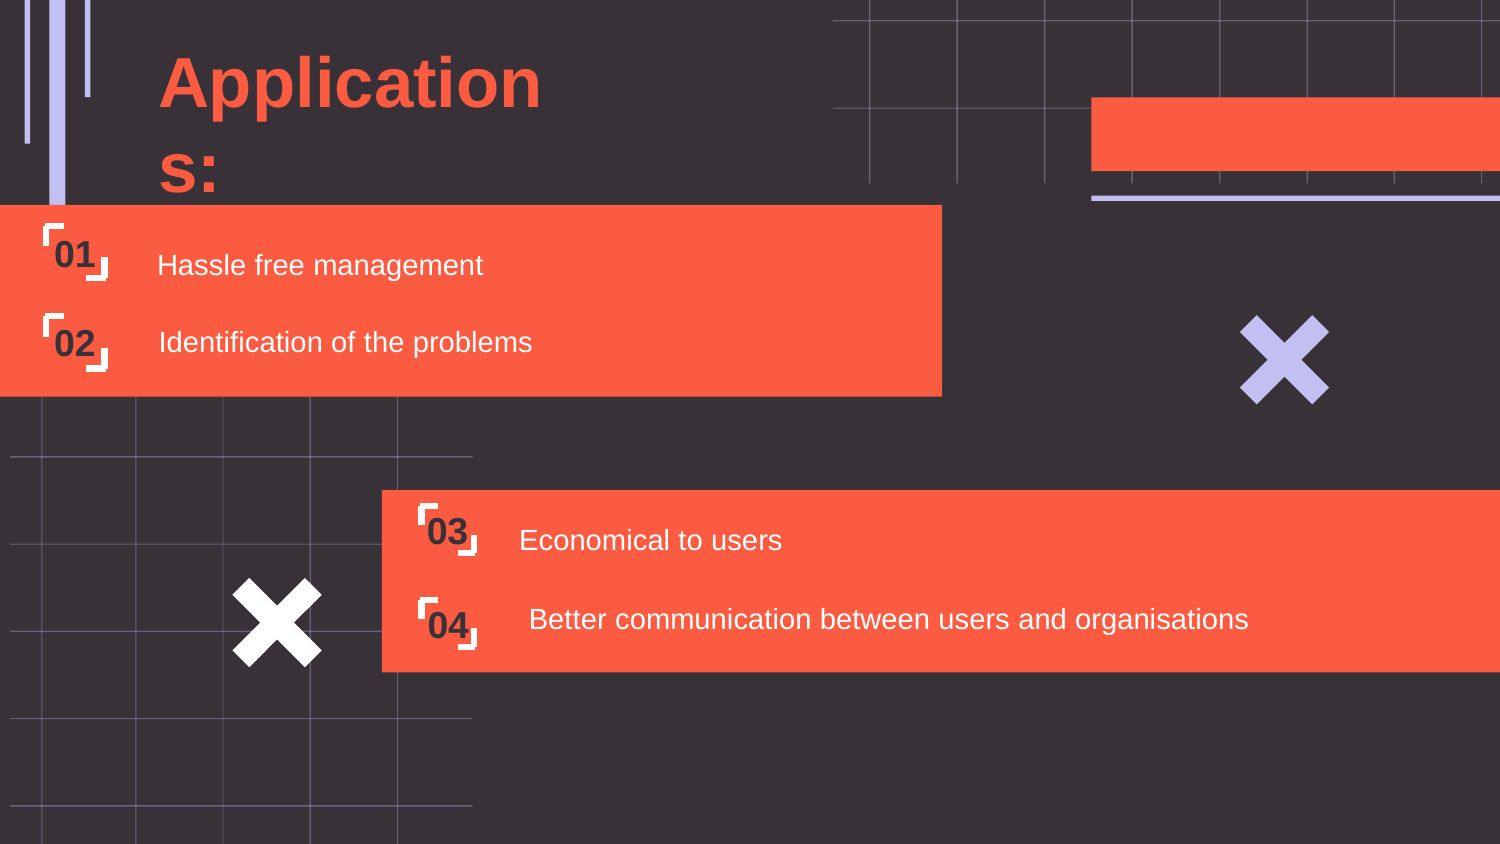

Applications:

Hassle free management
01

Identification of the problems
02
Economical to users

03

Better communication between users and organisations
04